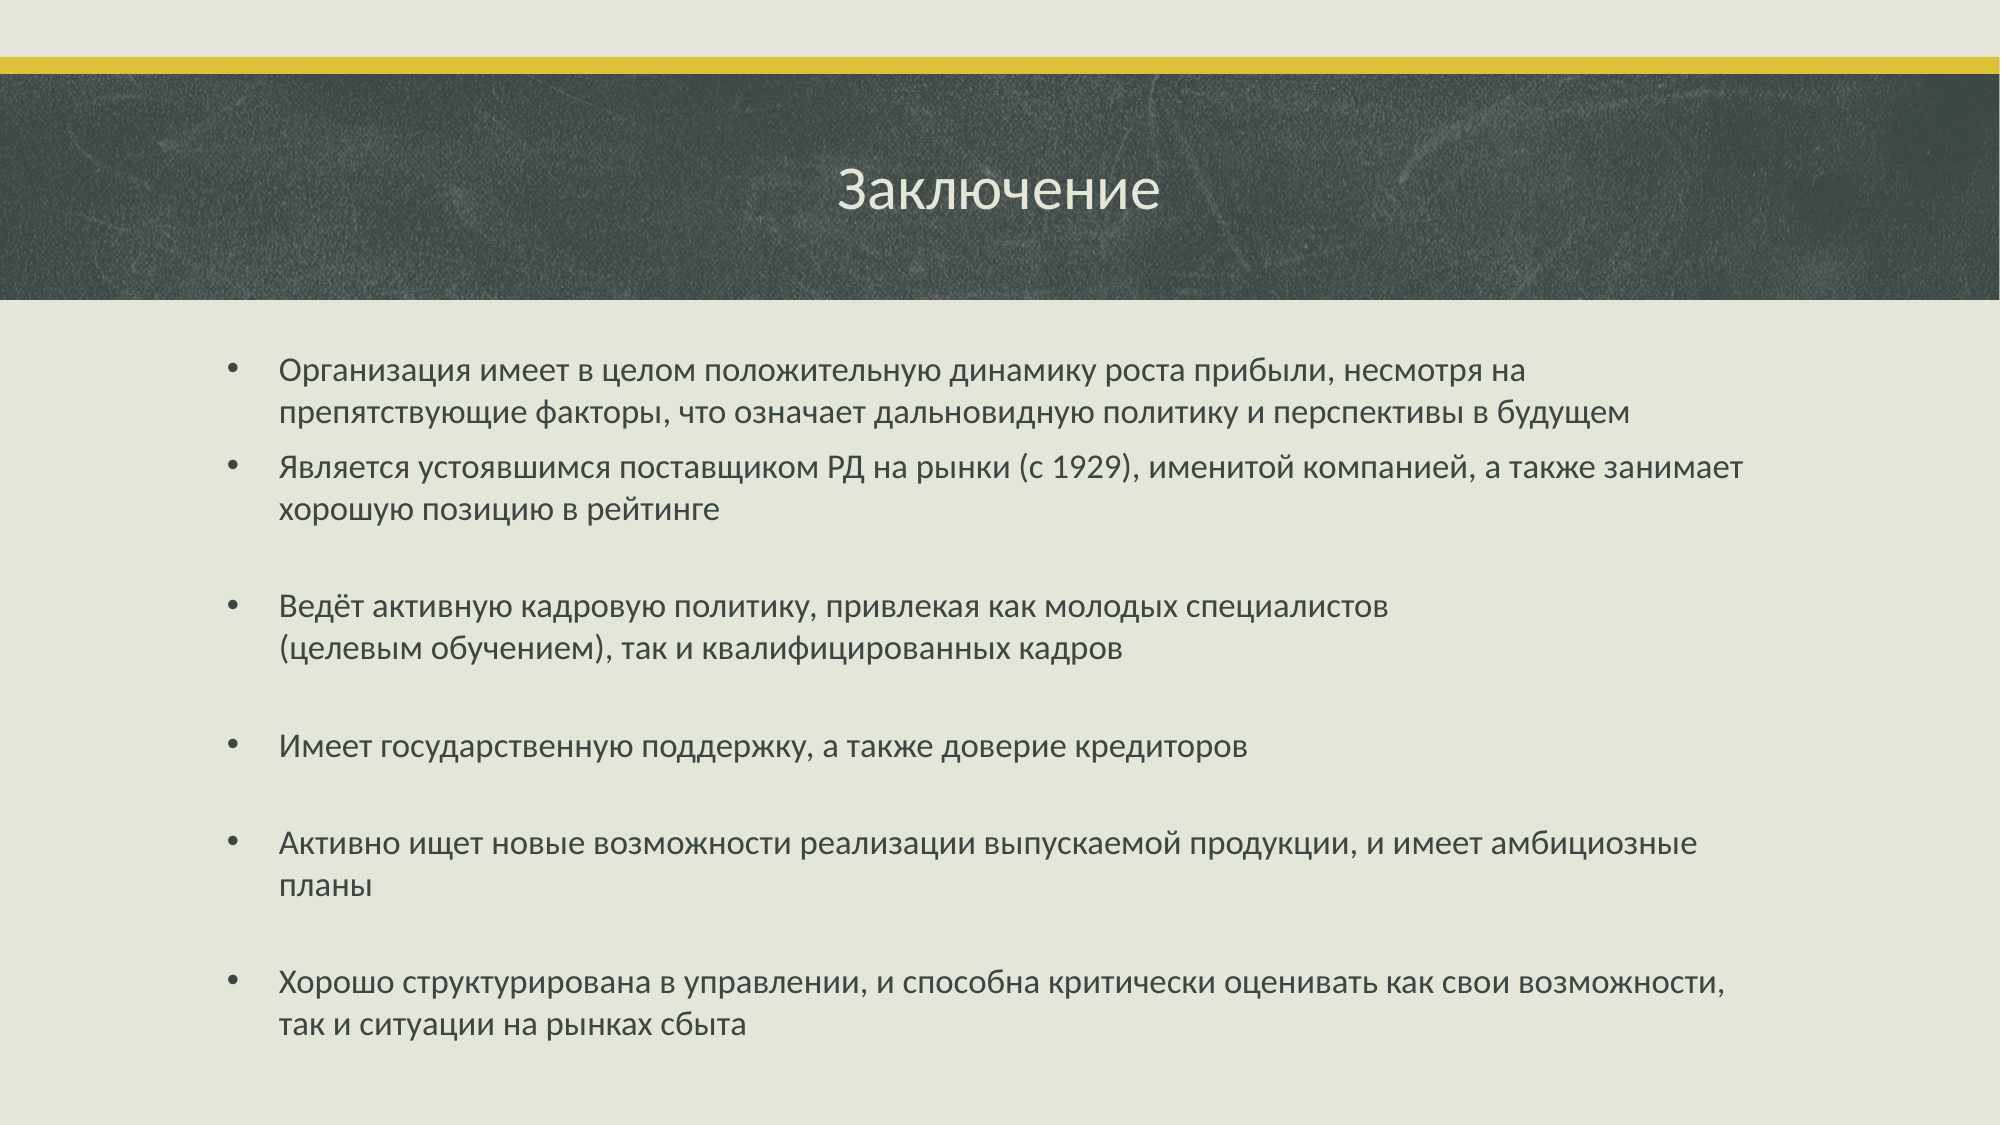

# Заключение
Организация имеет в целом положительную динамику роста прибыли, несмотря на препятствующие факторы, что означает дальновидную политику и перспективы в будущем
Является устоявшимся поставщиком РД на рынки (с 1929), именитой компанией, а также занимает хорошую позицию в рейтинге
Ведёт активную кадровую политику, привлекая как молодых специалистов
(целевым обучением), так и квалифицированных кадров
Имеет государственную поддержку, а также доверие кредиторов
Активно ищет новые возможности реализации выпускаемой продукции, и имеет амбициозные планы
Хорошо структурирована в управлении, и способна критически оценивать как свои возможности, так и ситуации на рынках сбыта